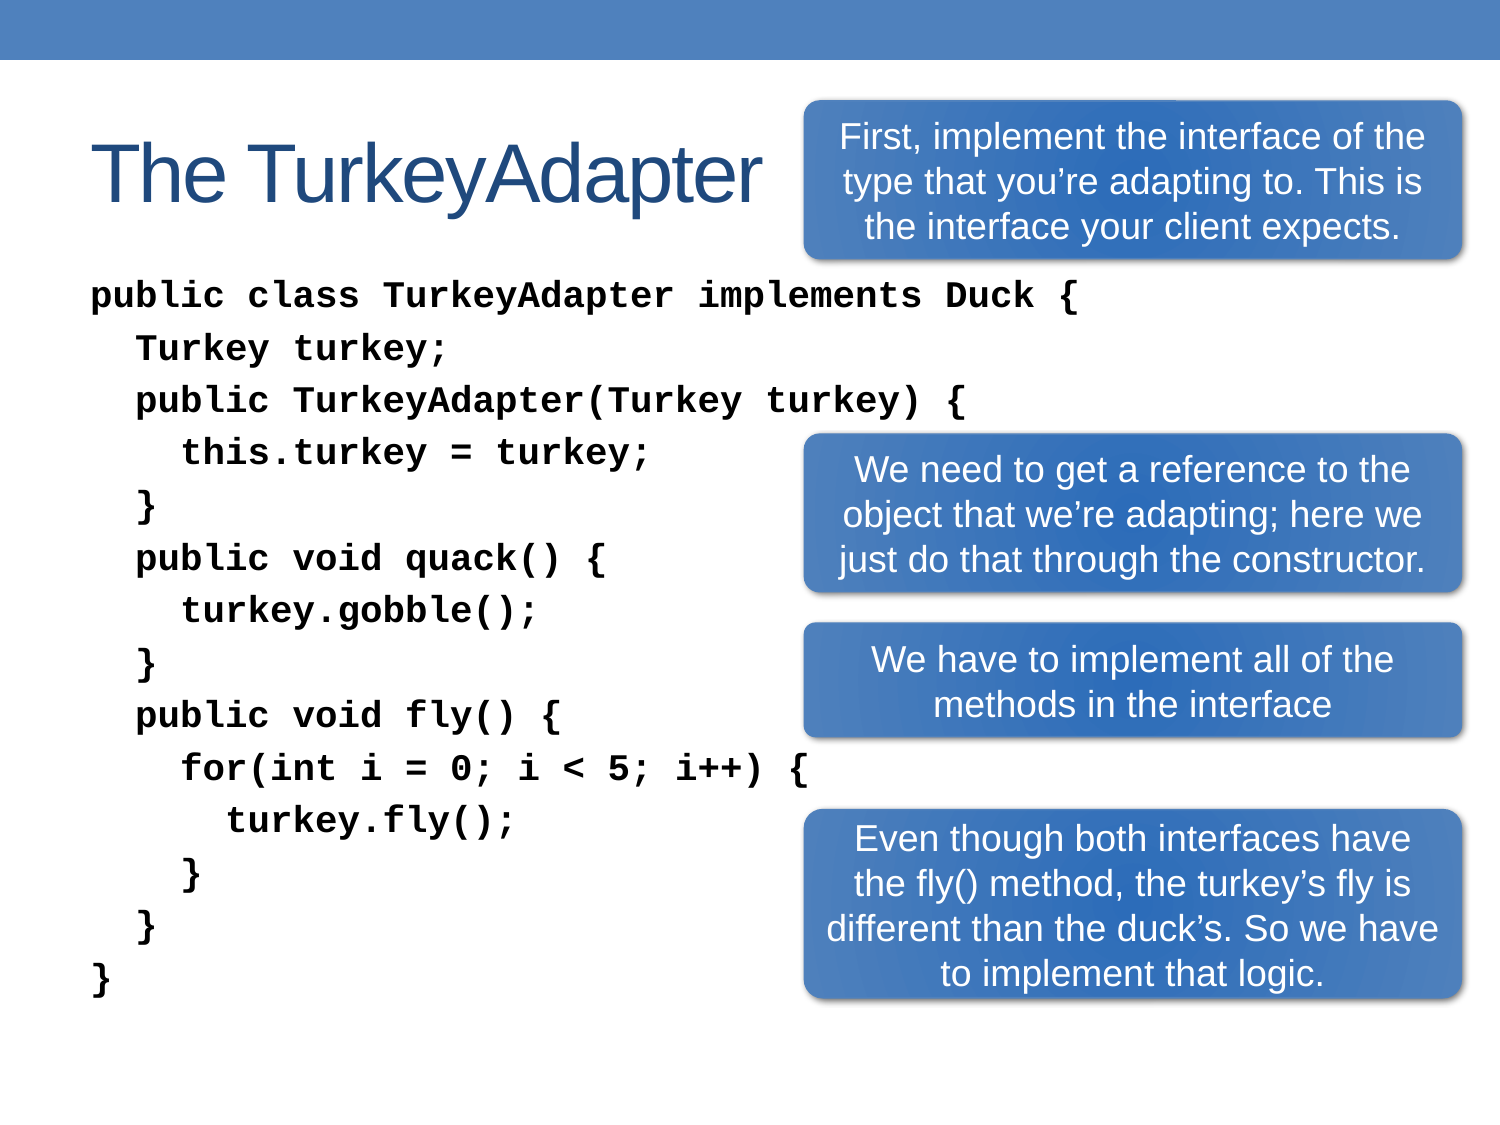

42
# The TurkeyAdapter
First, implement the interface of the type that you’re adapting to. This is the interface your client expects.
public class TurkeyAdapter implements Duck {
  Turkey turkey;
  public TurkeyAdapter(Turkey turkey) {
    this.turkey = turkey;
  }
  public void quack() {
    turkey.gobble();
  }
  public void fly() {
    for(int i = 0; i < 5; i++) {
      turkey.fly();
    }
  }
}
We need to get a reference to the object that we’re adapting; here we just do that through the constructor.
We have to implement all of the methods in the interface
Even though both interfaces have the fly() method, the turkey’s fly is different than the duck’s. So we have to implement that logic.